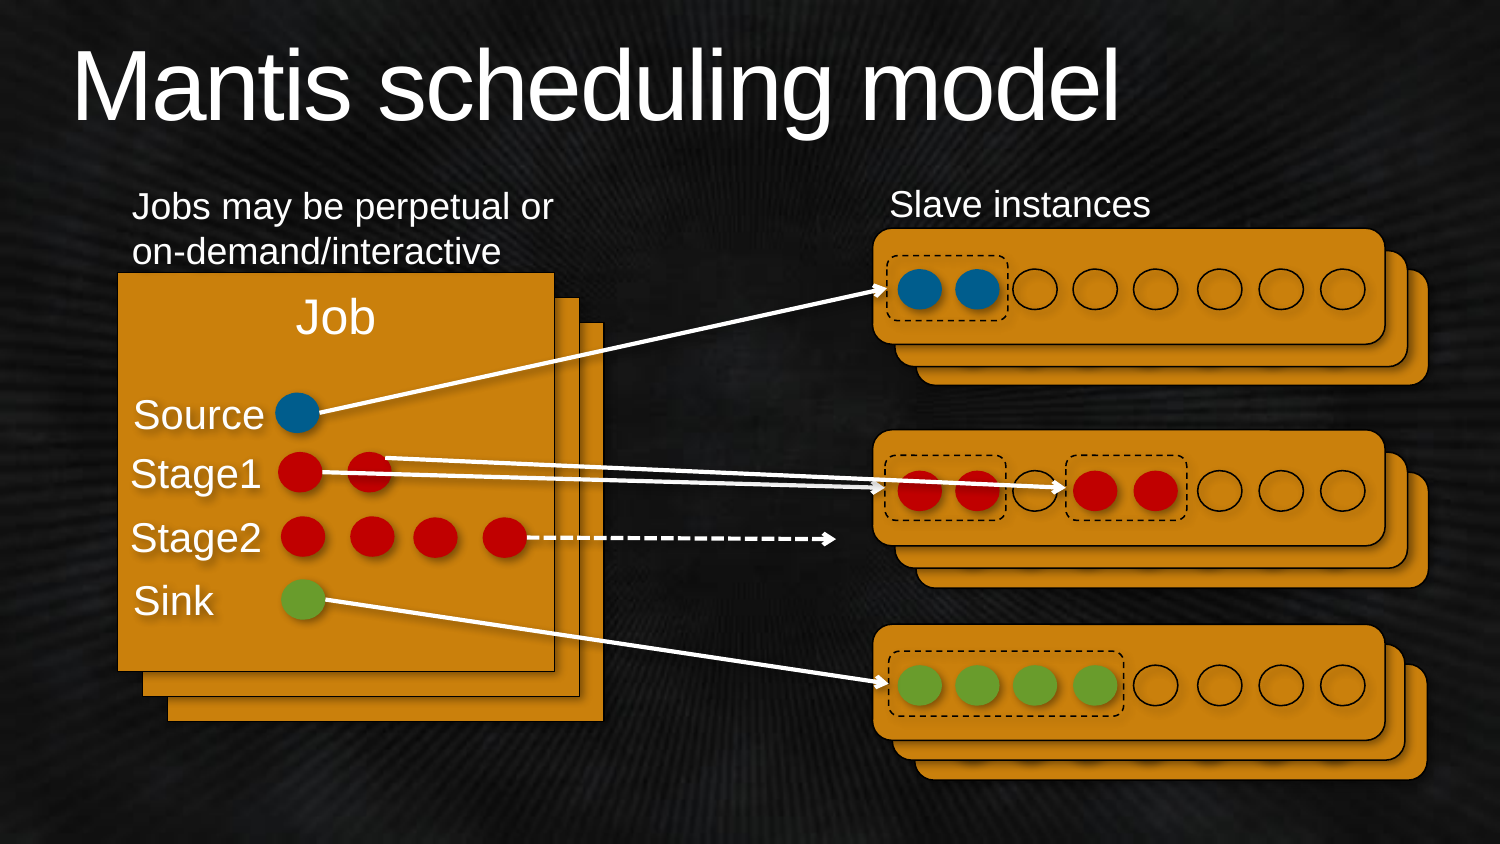

# Mantis scheduling model
Slave instances
Jobs may be perpetual or
on-demand/interactive

Job

Job

Job

Source

Stage1

Stage2

Sink